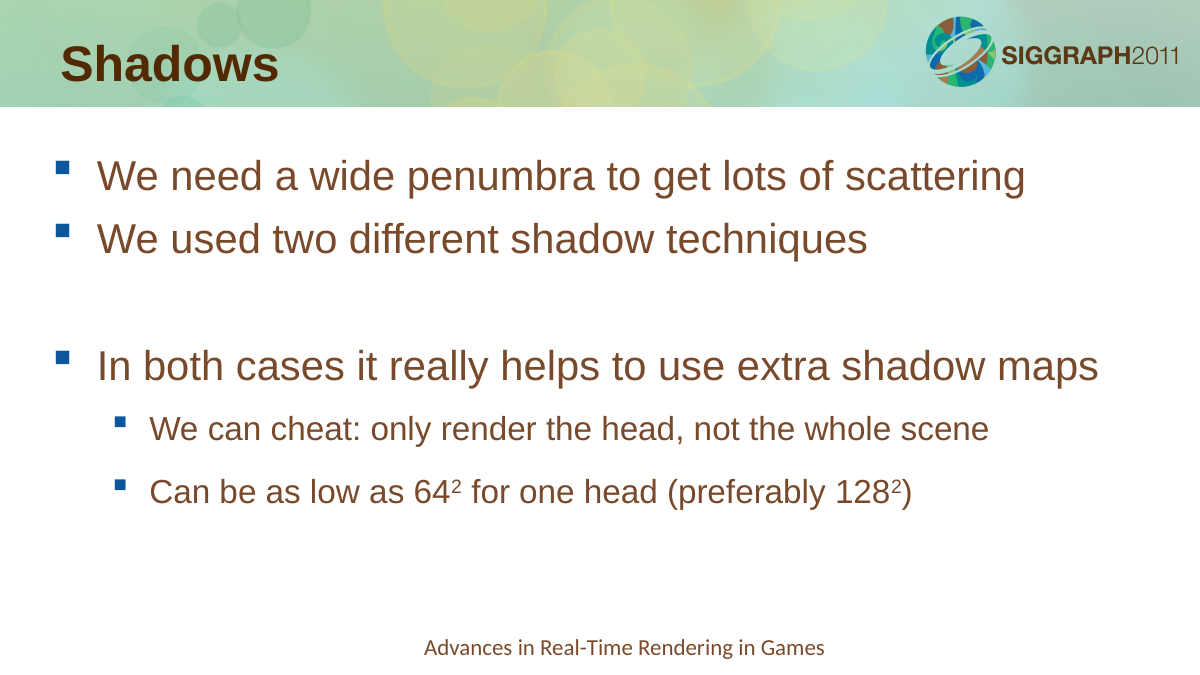

Shadows
We need a wide penumbra to get lots of scattering
We used two different shadow techniques

In both cases it really helps to use extra shadow maps
We can cheat: only render the head, not the whole scene
Can be as low as 642 for one head (preferably 1282)